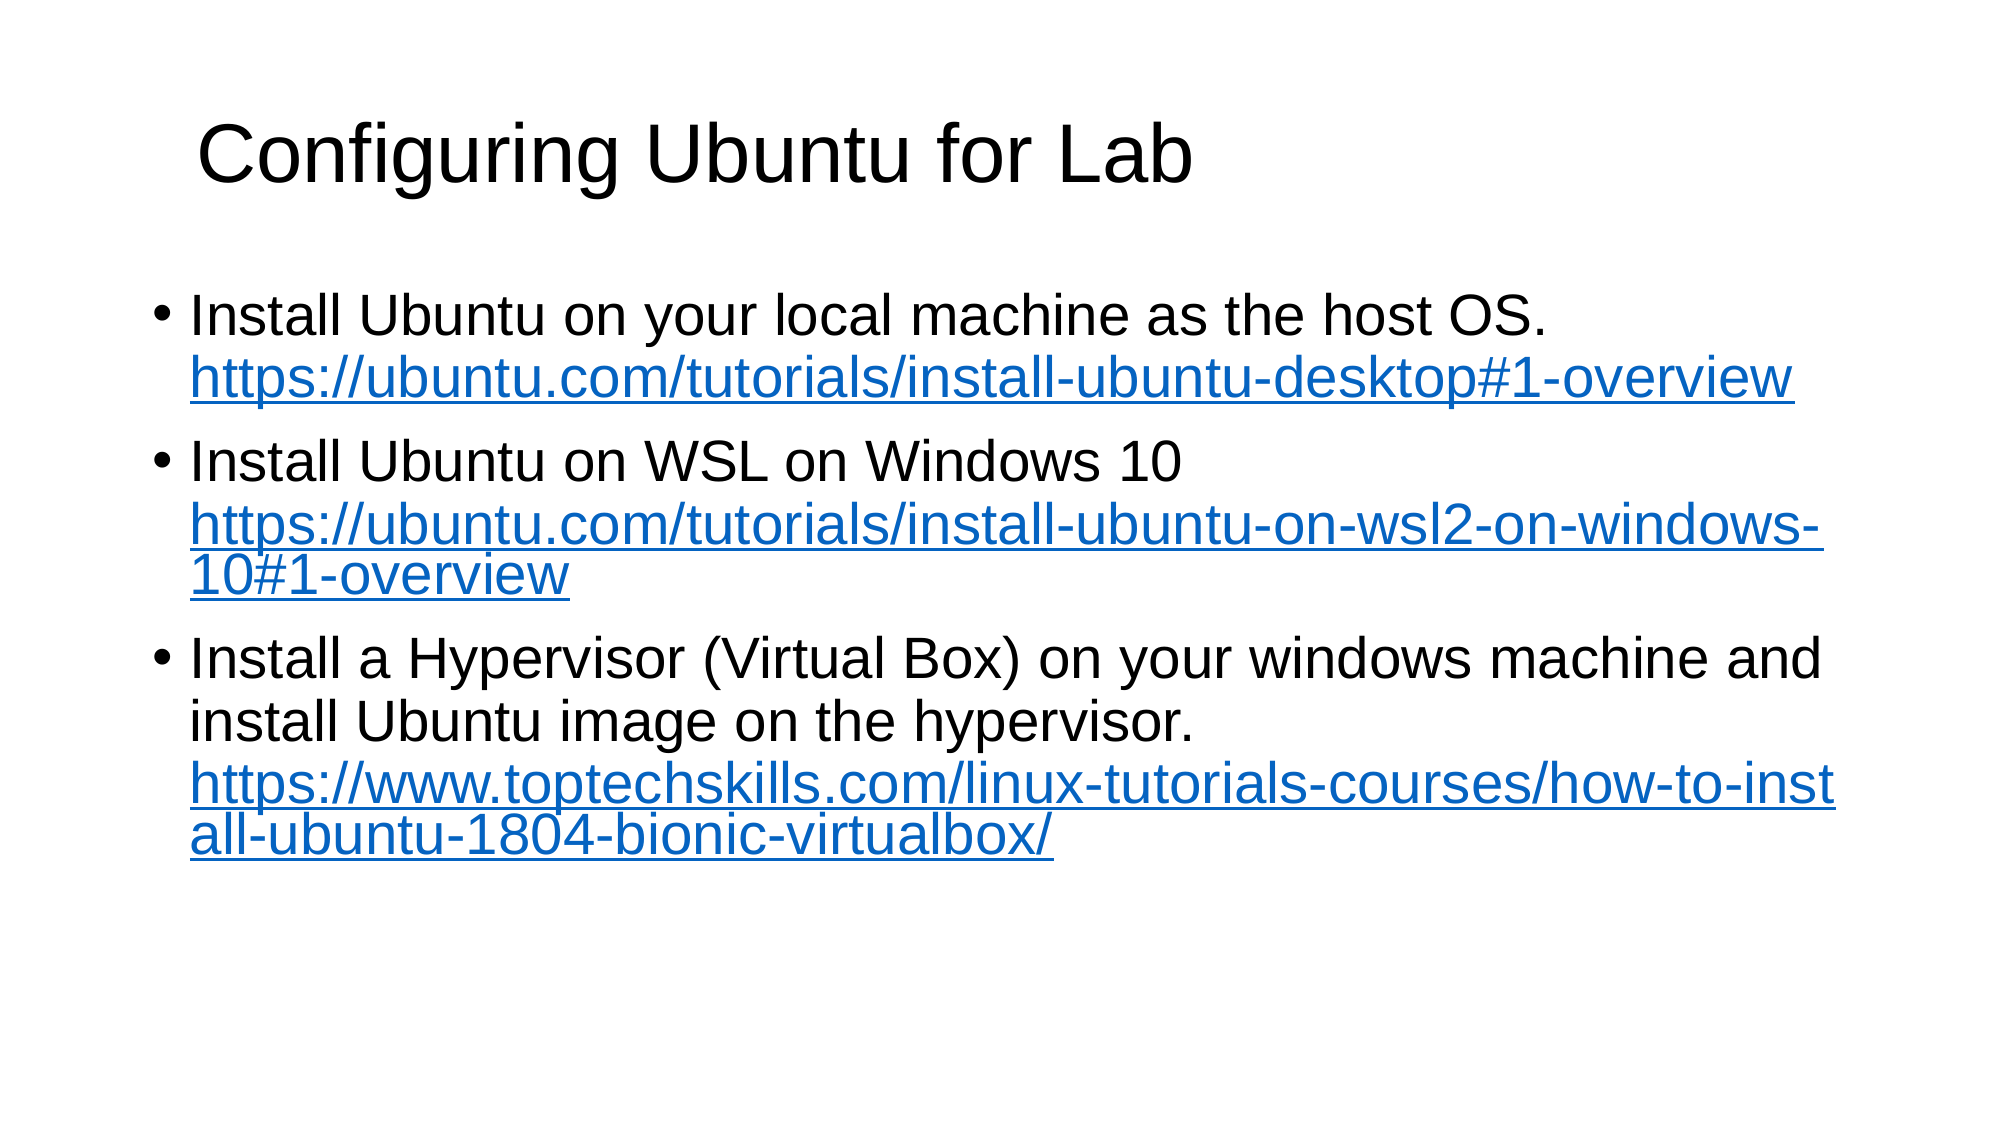

# Configuring Ubuntu for Lab
Install Ubuntu on your local machine as the host OS.
https://ubuntu.com/tutorials/install-ubuntu-desktop#1-overview
Install Ubuntu on WSL on Windows 10
https://ubuntu.com/tutorials/install-ubuntu-on-wsl2-on-windows-10#1-overview
Install a Hypervisor (Virtual Box) on your windows machine and install Ubuntu image on the hypervisor.
https://www.toptechskills.com/linux-tutorials-courses/how-to-install-ubuntu-1804-bionic-virtualbox/